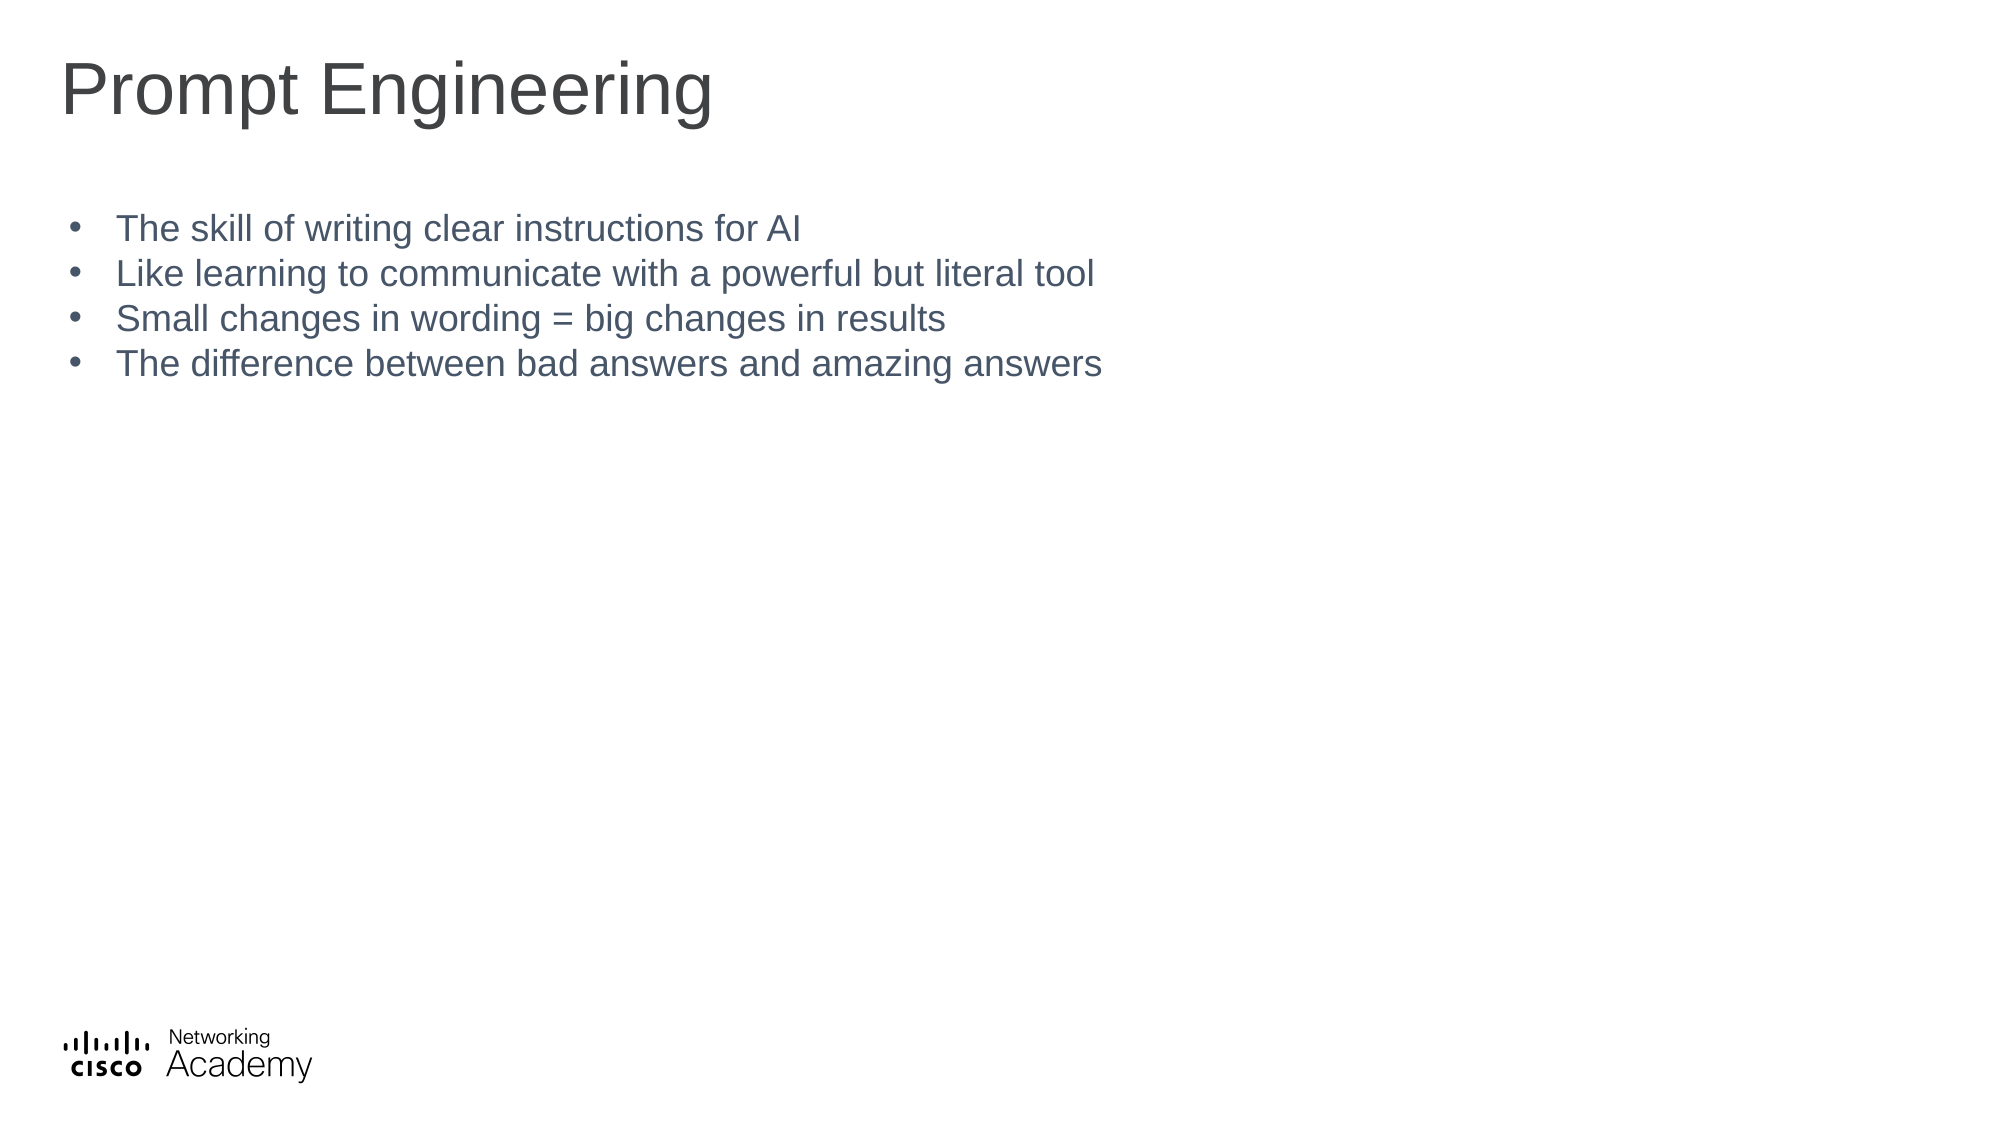

# Prompt Engineering
The skill of writing clear instructions for AI
Like learning to communicate with a powerful but literal tool
Small changes in wording = big changes in results
The difference between bad answers and amazing answers